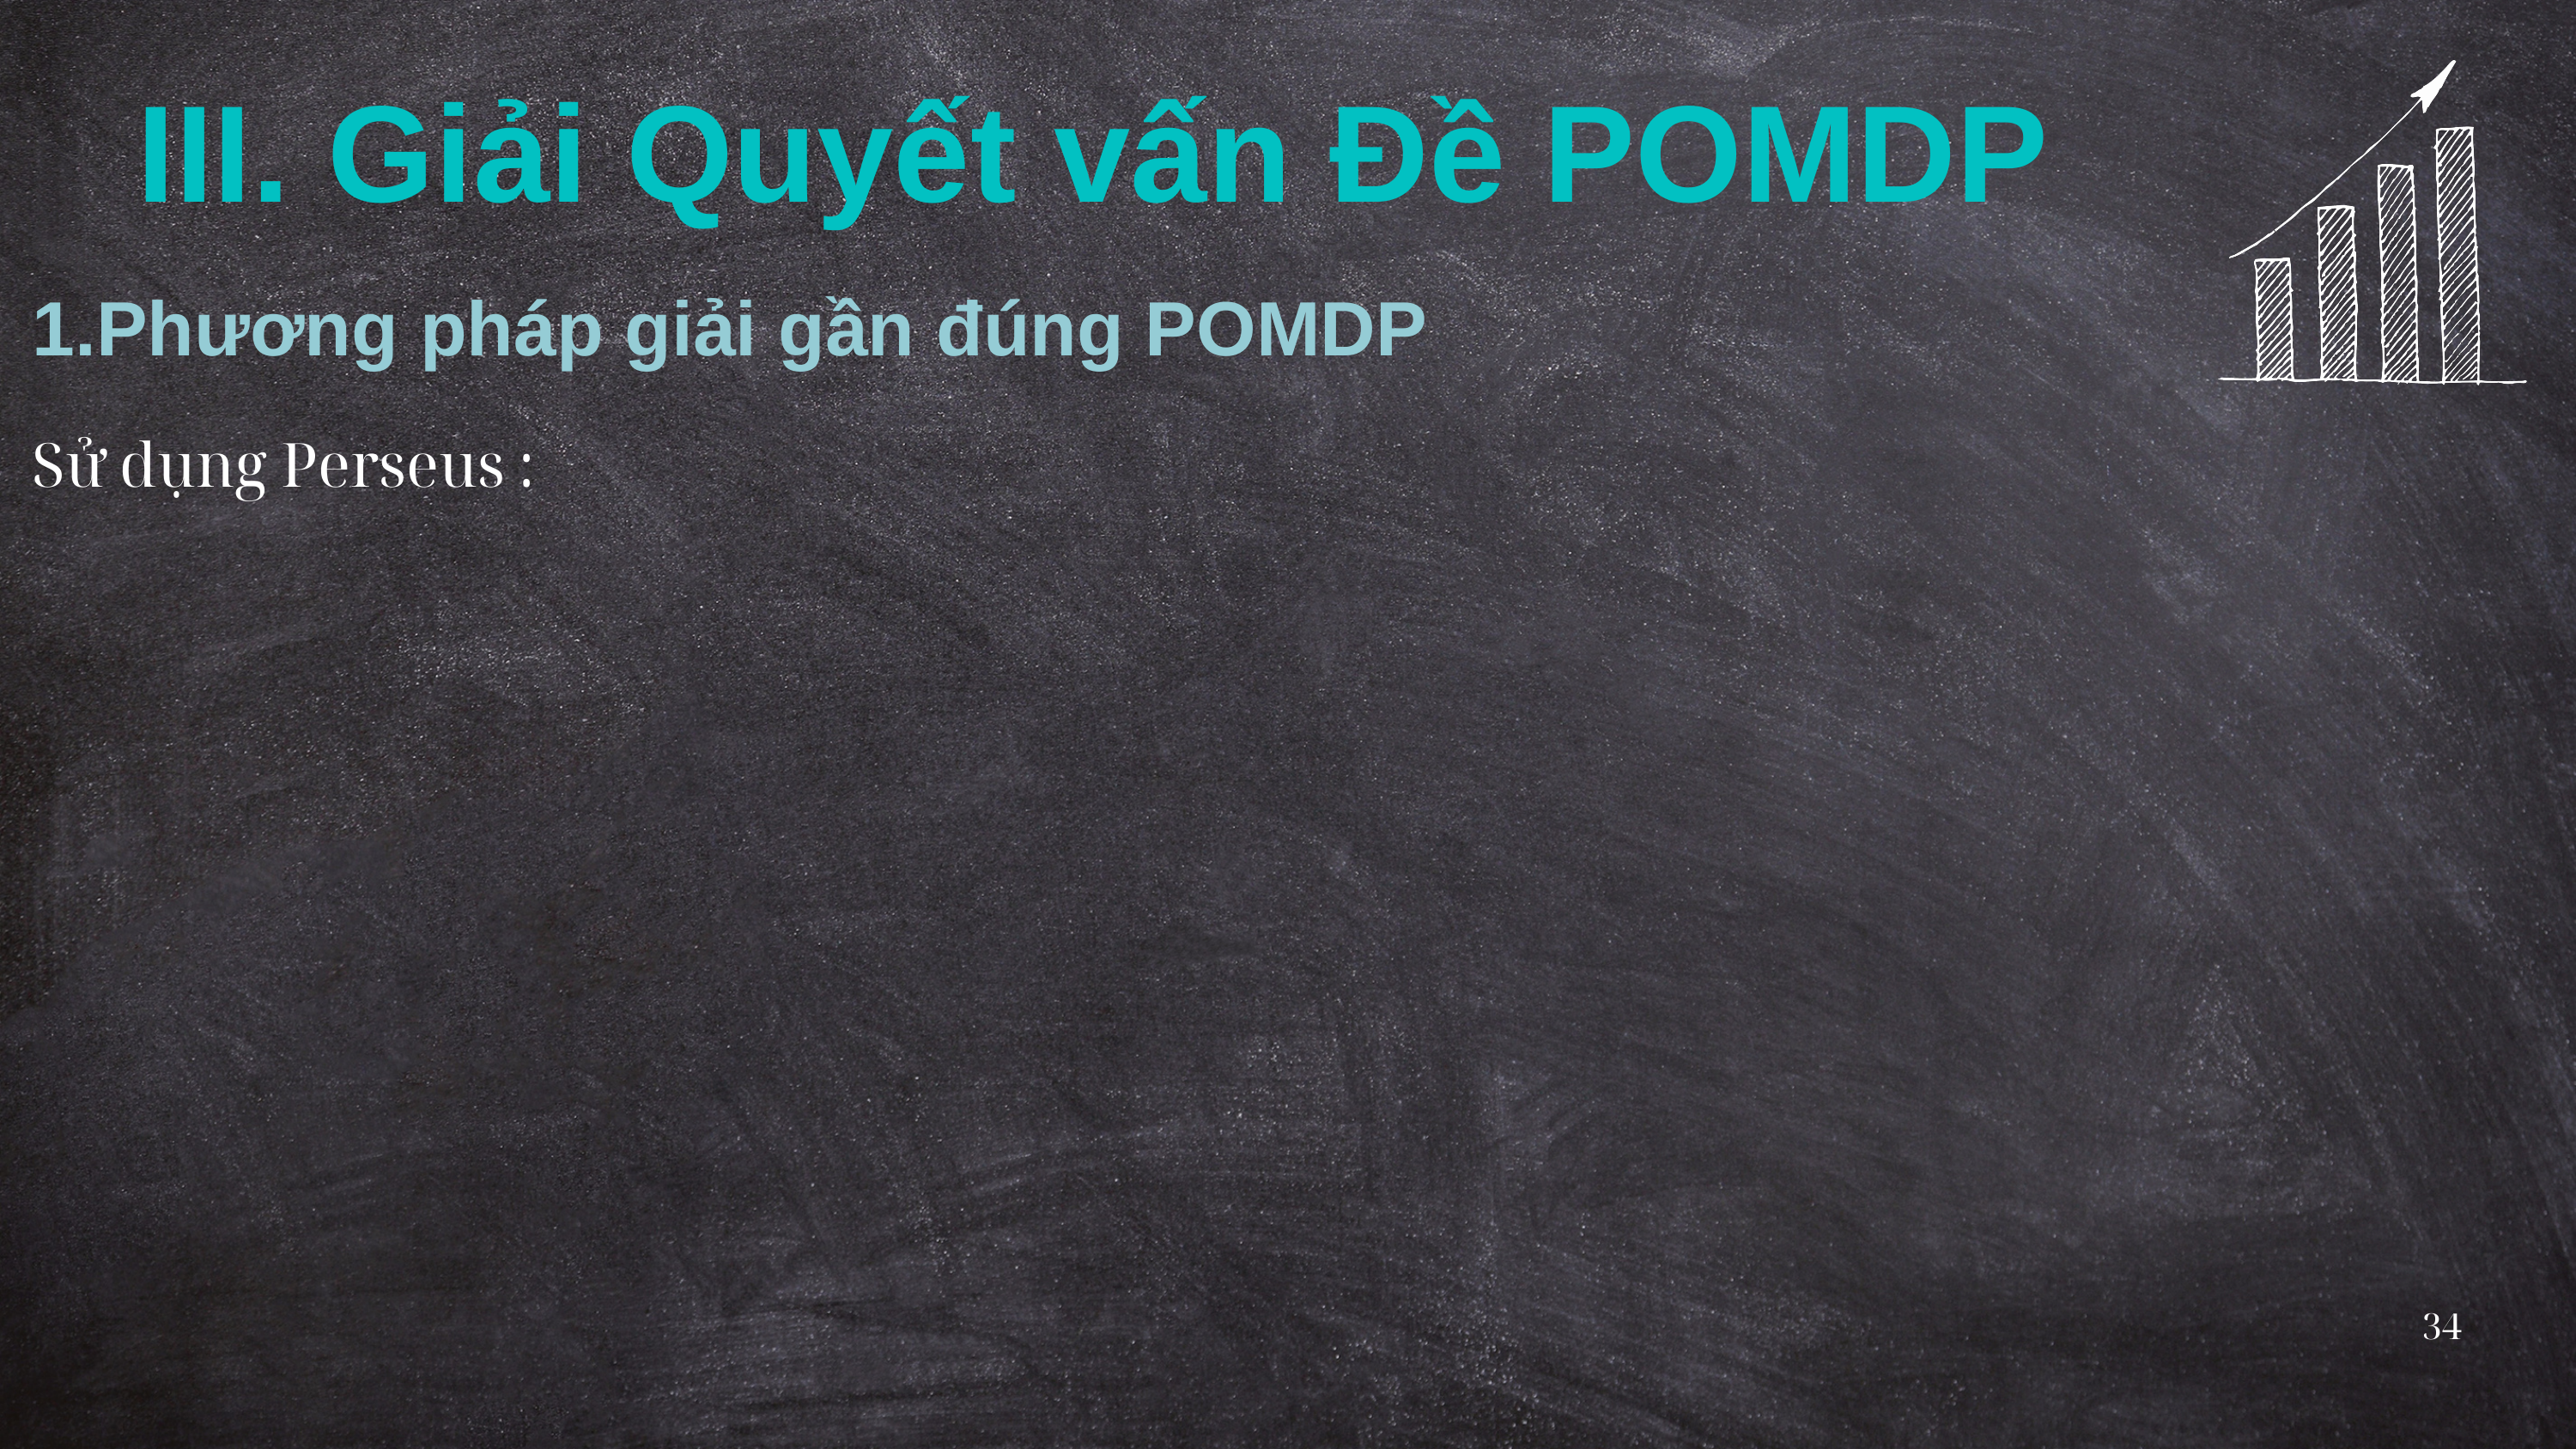

III. Giải Quyết vấn Đề POMDP

1.Phương pháp giải gần đúng POMDP
Sử dụng Perseus :
34